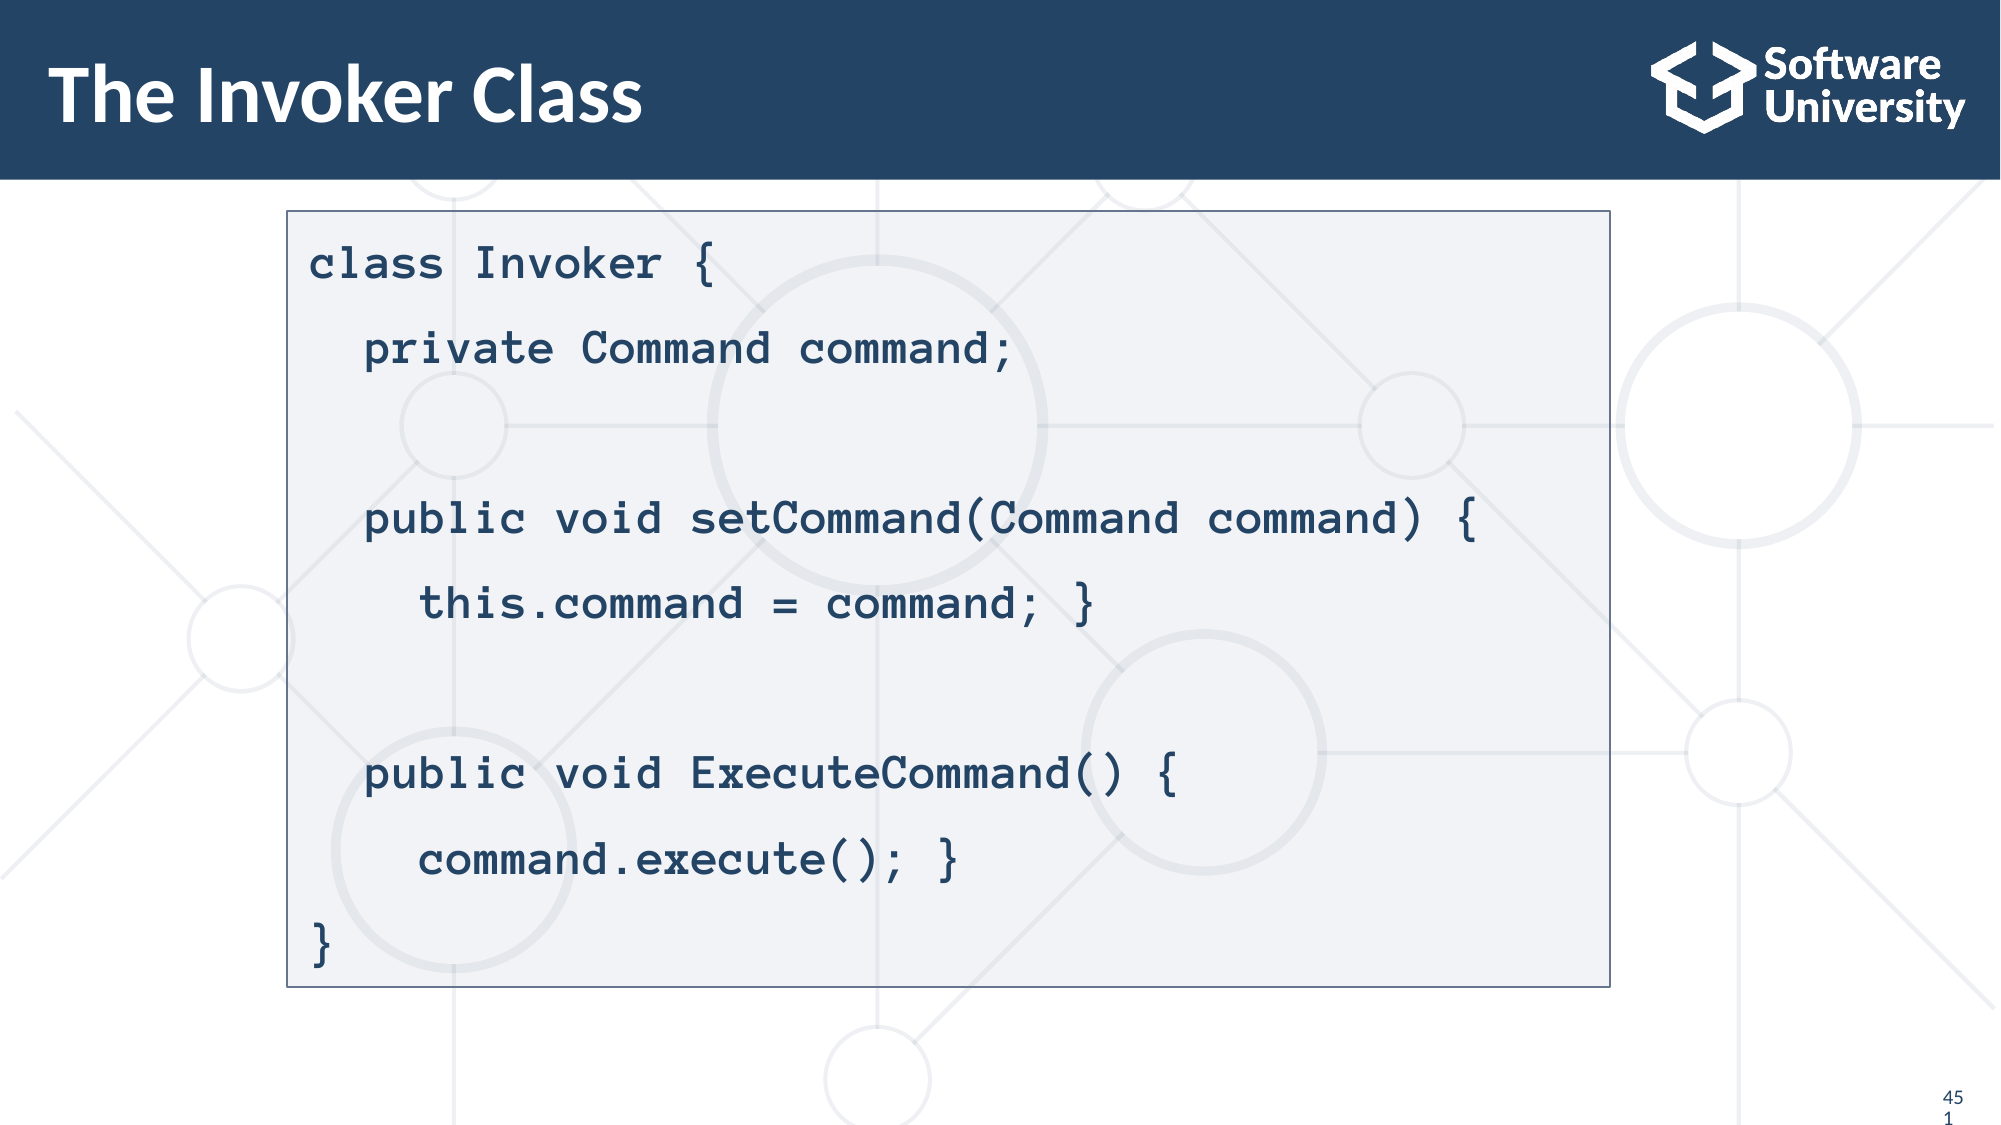

# The Invoker Class
class Invoker {
  private Command command;

  public void setCommand(Command command) {
    this.command = command; }

  public void ExecuteCommand() {
    command.execute(); }
}
451